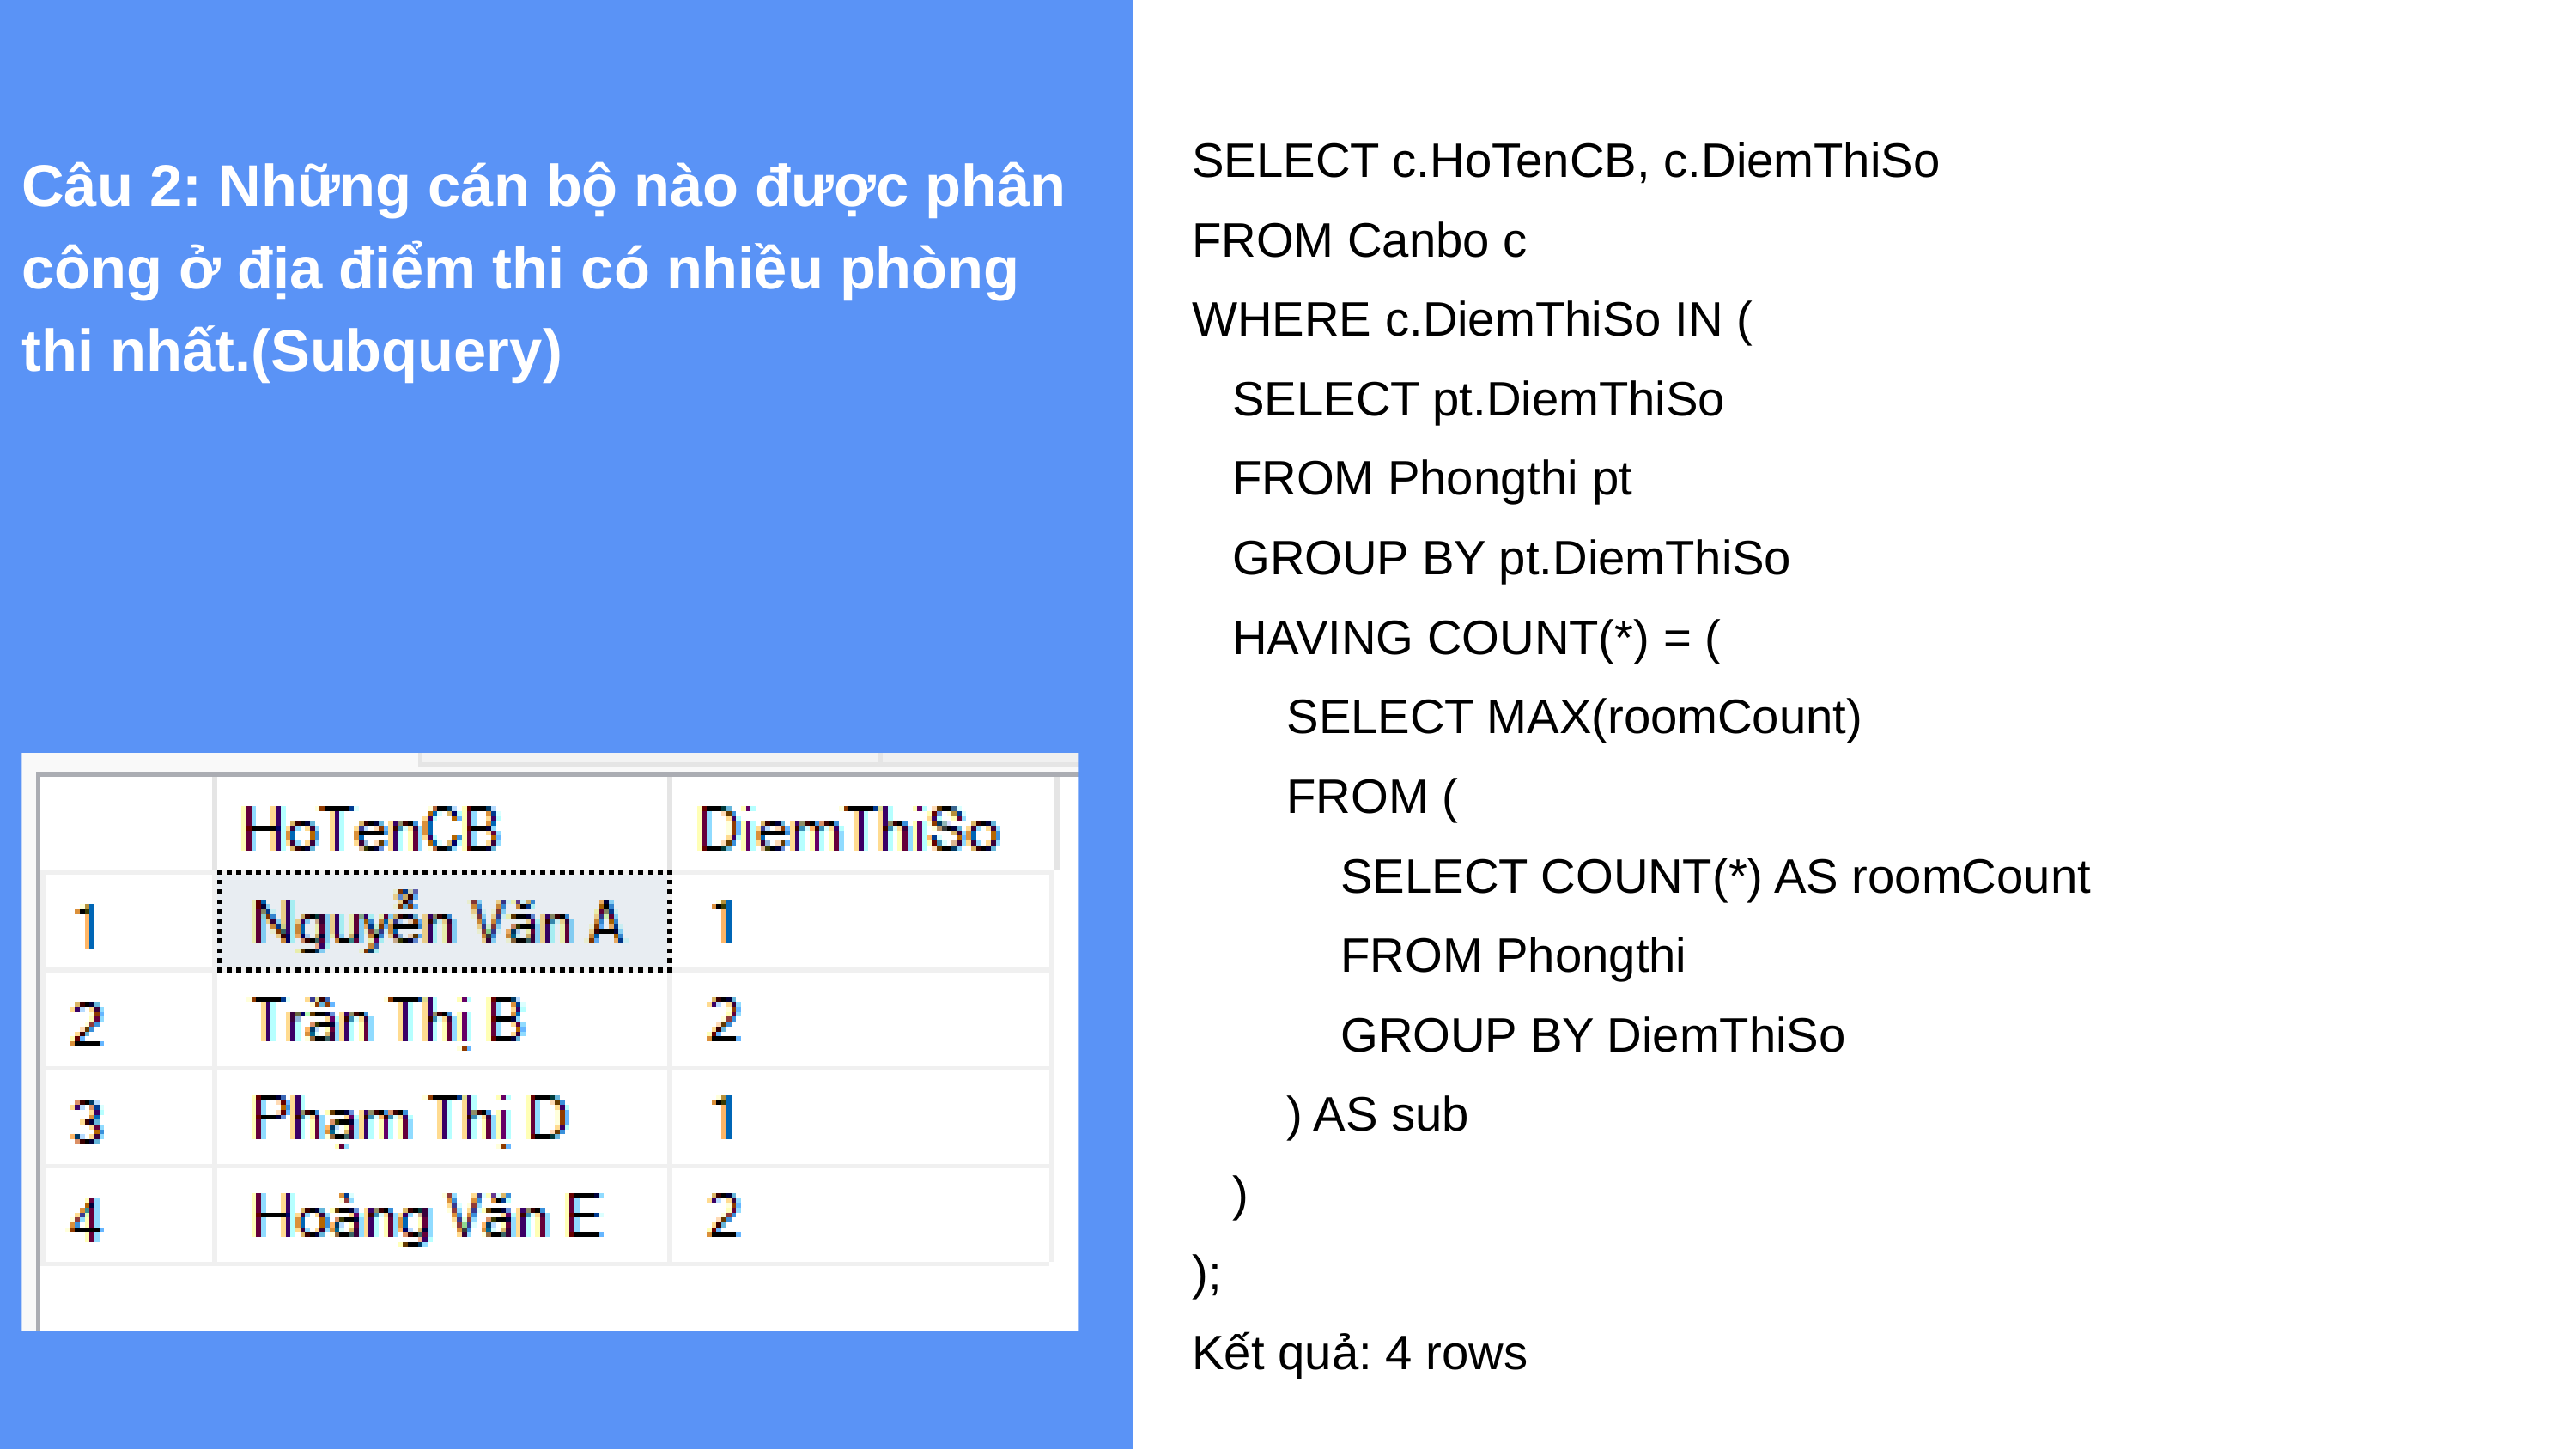

SELECT c.HoTenCB, c.DiemThiSo
FROM Canbo c
WHERE c.DiemThiSo IN (
   SELECT pt.DiemThiSo
   FROM Phongthi pt
   GROUP BY pt.DiemThiSo
   HAVING COUNT(*) = (
       SELECT MAX(roomCount)
       FROM (
           SELECT COUNT(*) AS roomCount
           FROM Phongthi
           GROUP BY DiemThiSo
       ) AS sub
   )
);
Kết quả: 4 rows

Câu 2: Những cán bộ nào được phân công ở địa điểm thi có nhiều phòng thi nhất.(Subquery)